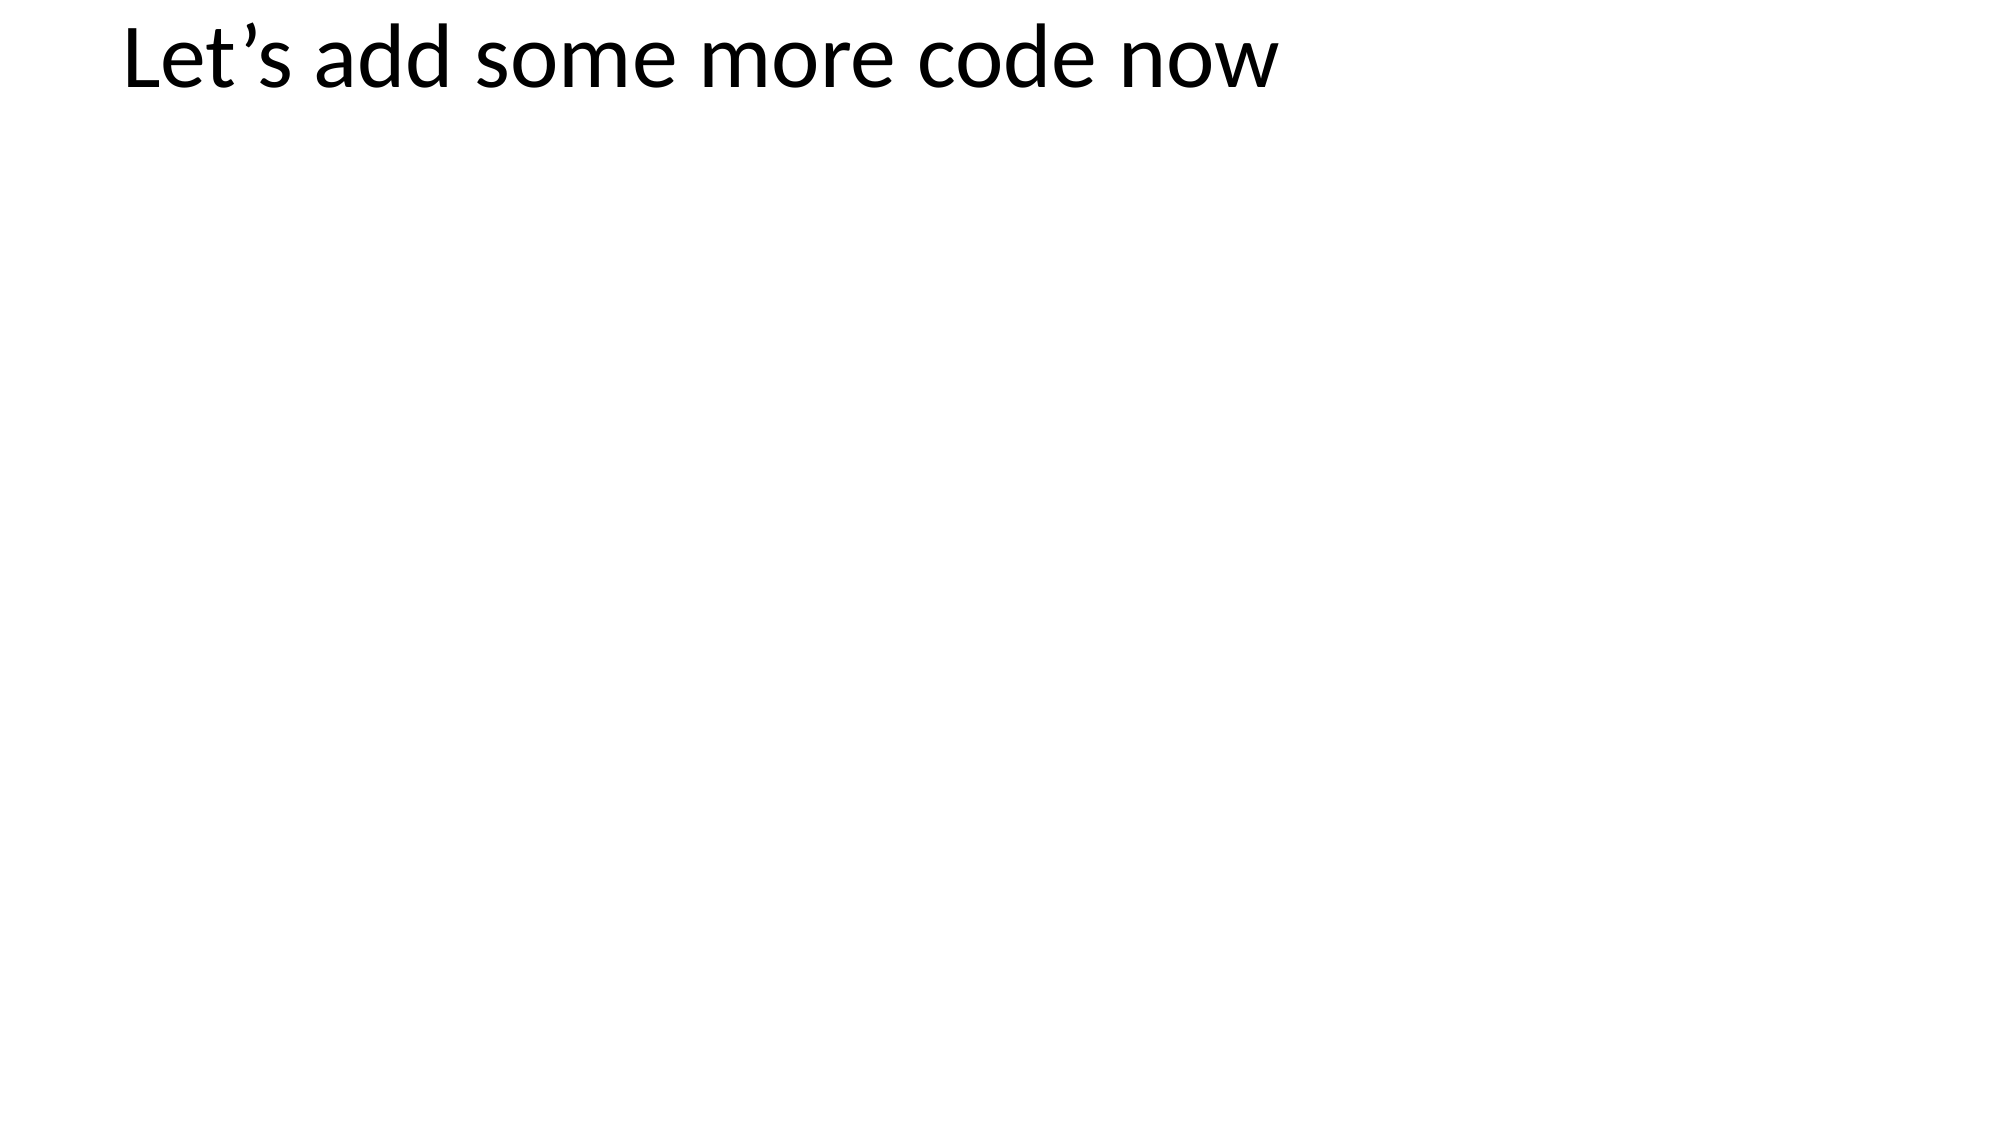

# Let’s add some more code now